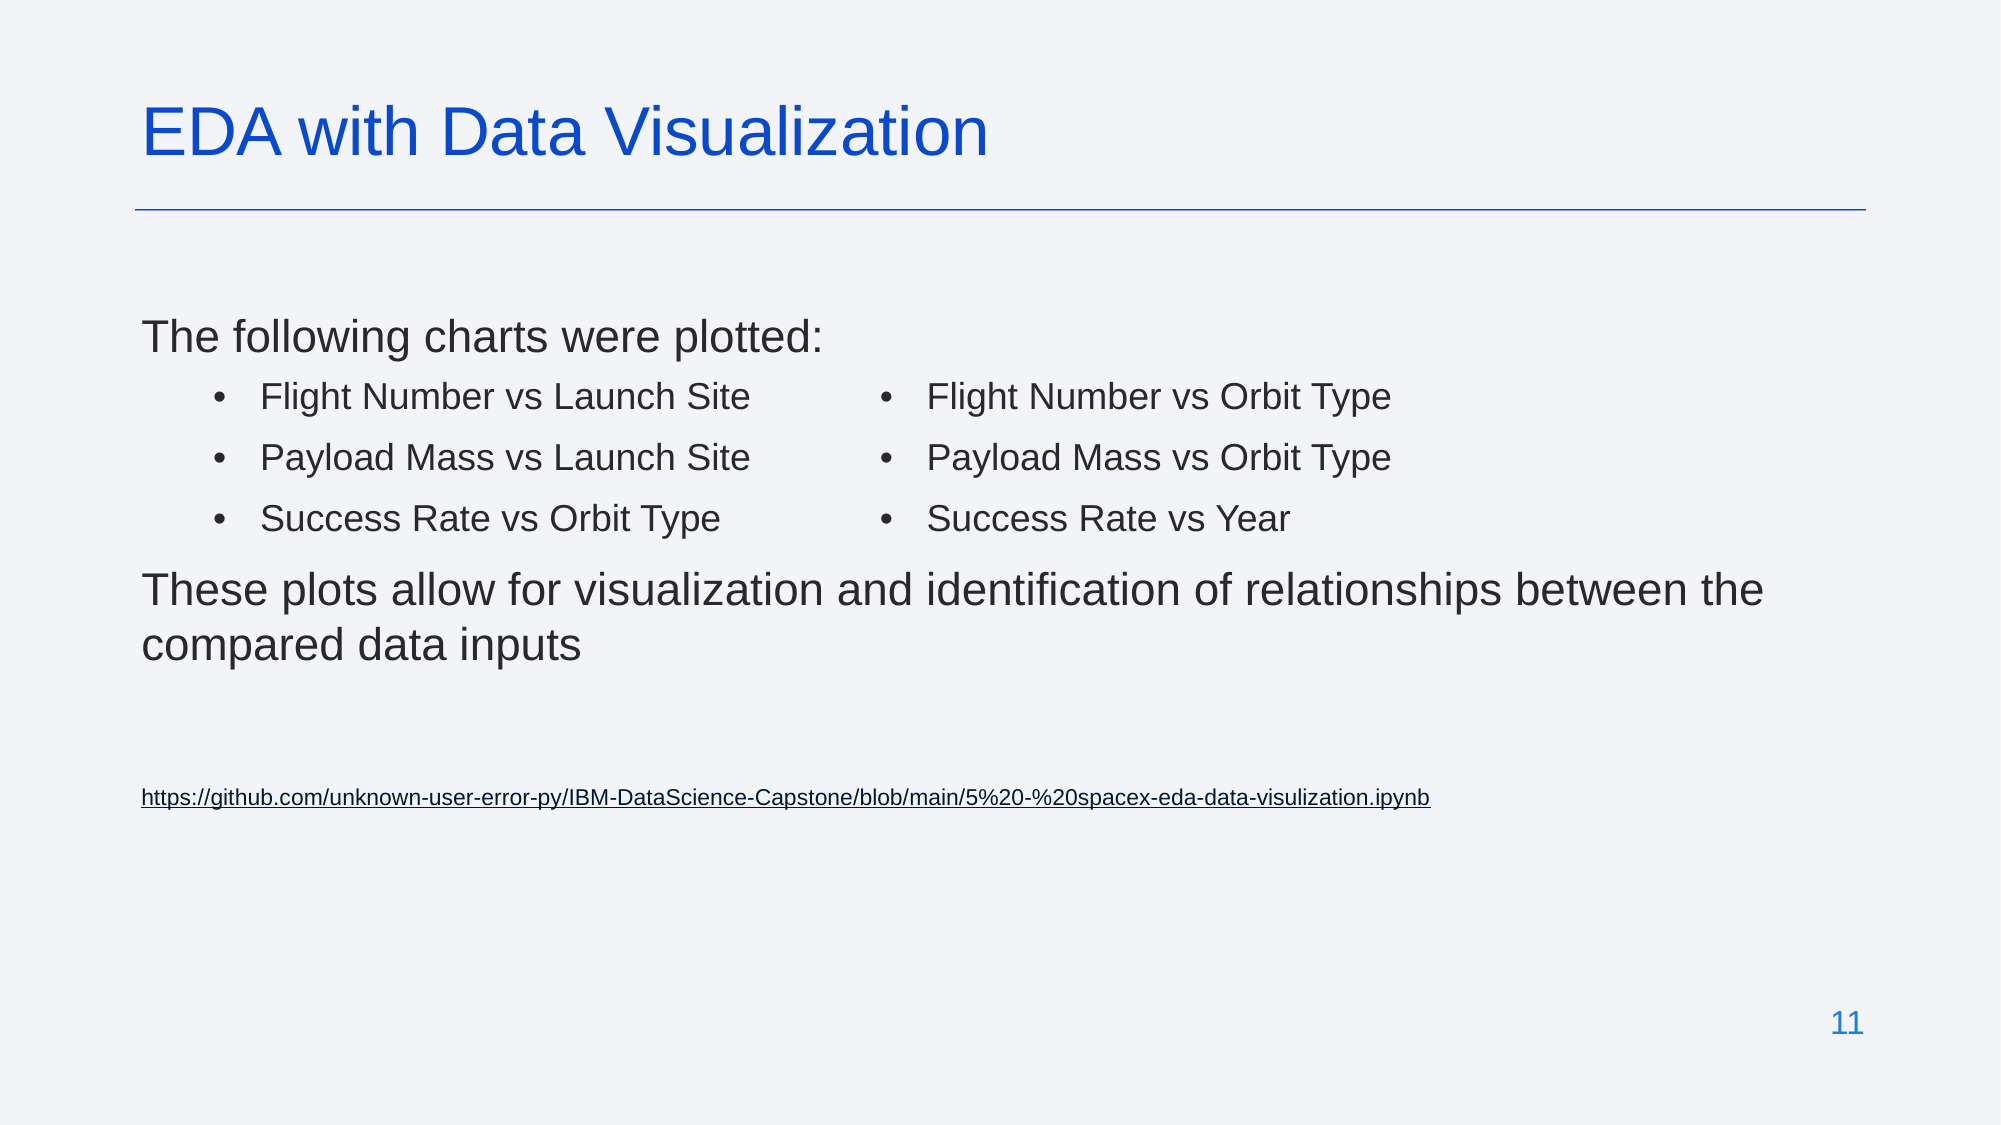

EDA with Data Visualization
The following charts were plotted:

These plots allow for visualization and identification of relationships between the compared data inputs

https://github.com/unknown-user-error-py/IBM-DataScience-Capstone/blob/main/5%20-%20spacex-eda-data-visulization.ipynb

| Flight Number vs Launch Site | Flight Number vs Orbit Type |
| --- | --- |
| Payload Mass vs Launch Site | Payload Mass vs Orbit Type |
| Success Rate vs Orbit Type | Success Rate vs Year |
11